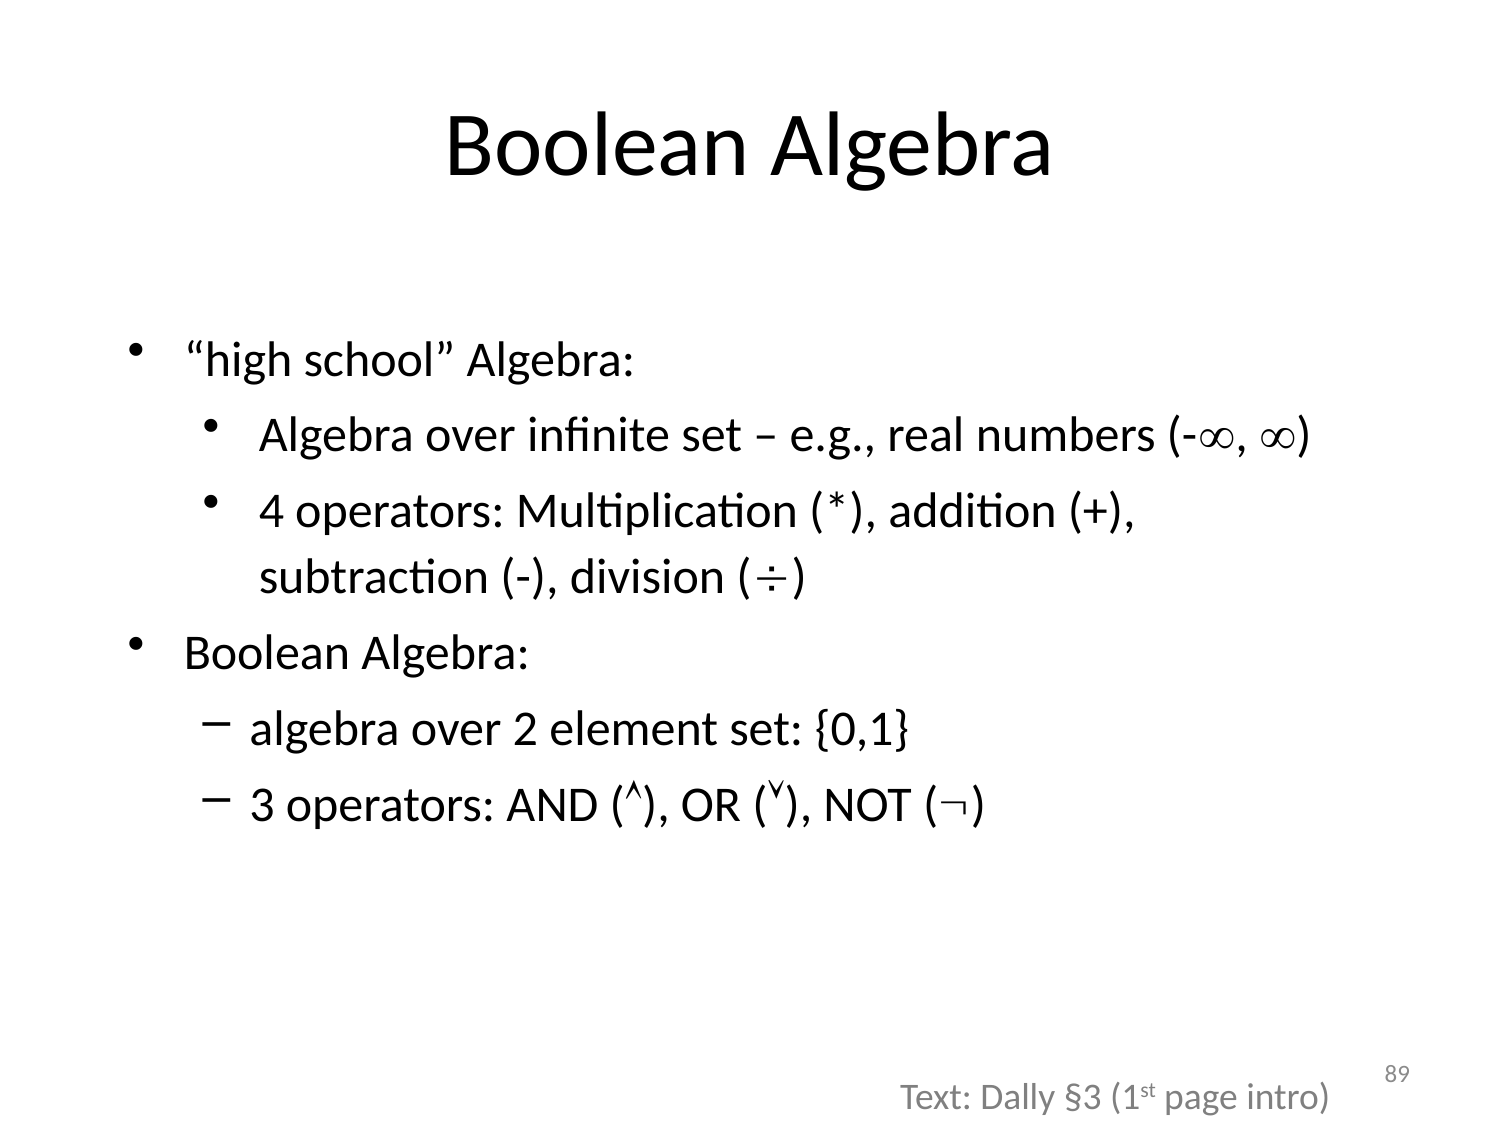

# Boolean Algebra
“high school” Algebra:
Algebra over infinite set – e.g., real numbers (-∞, ∞)
4 operators: Multiplication (*), addition (+), subtraction (-), division (÷)
Boolean Algebra:
algebra over 2 element set: {0,1}
3 operators: AND (∧), OR (∨), NOT (¬)

89
Text: Dally §3 (1st page intro)